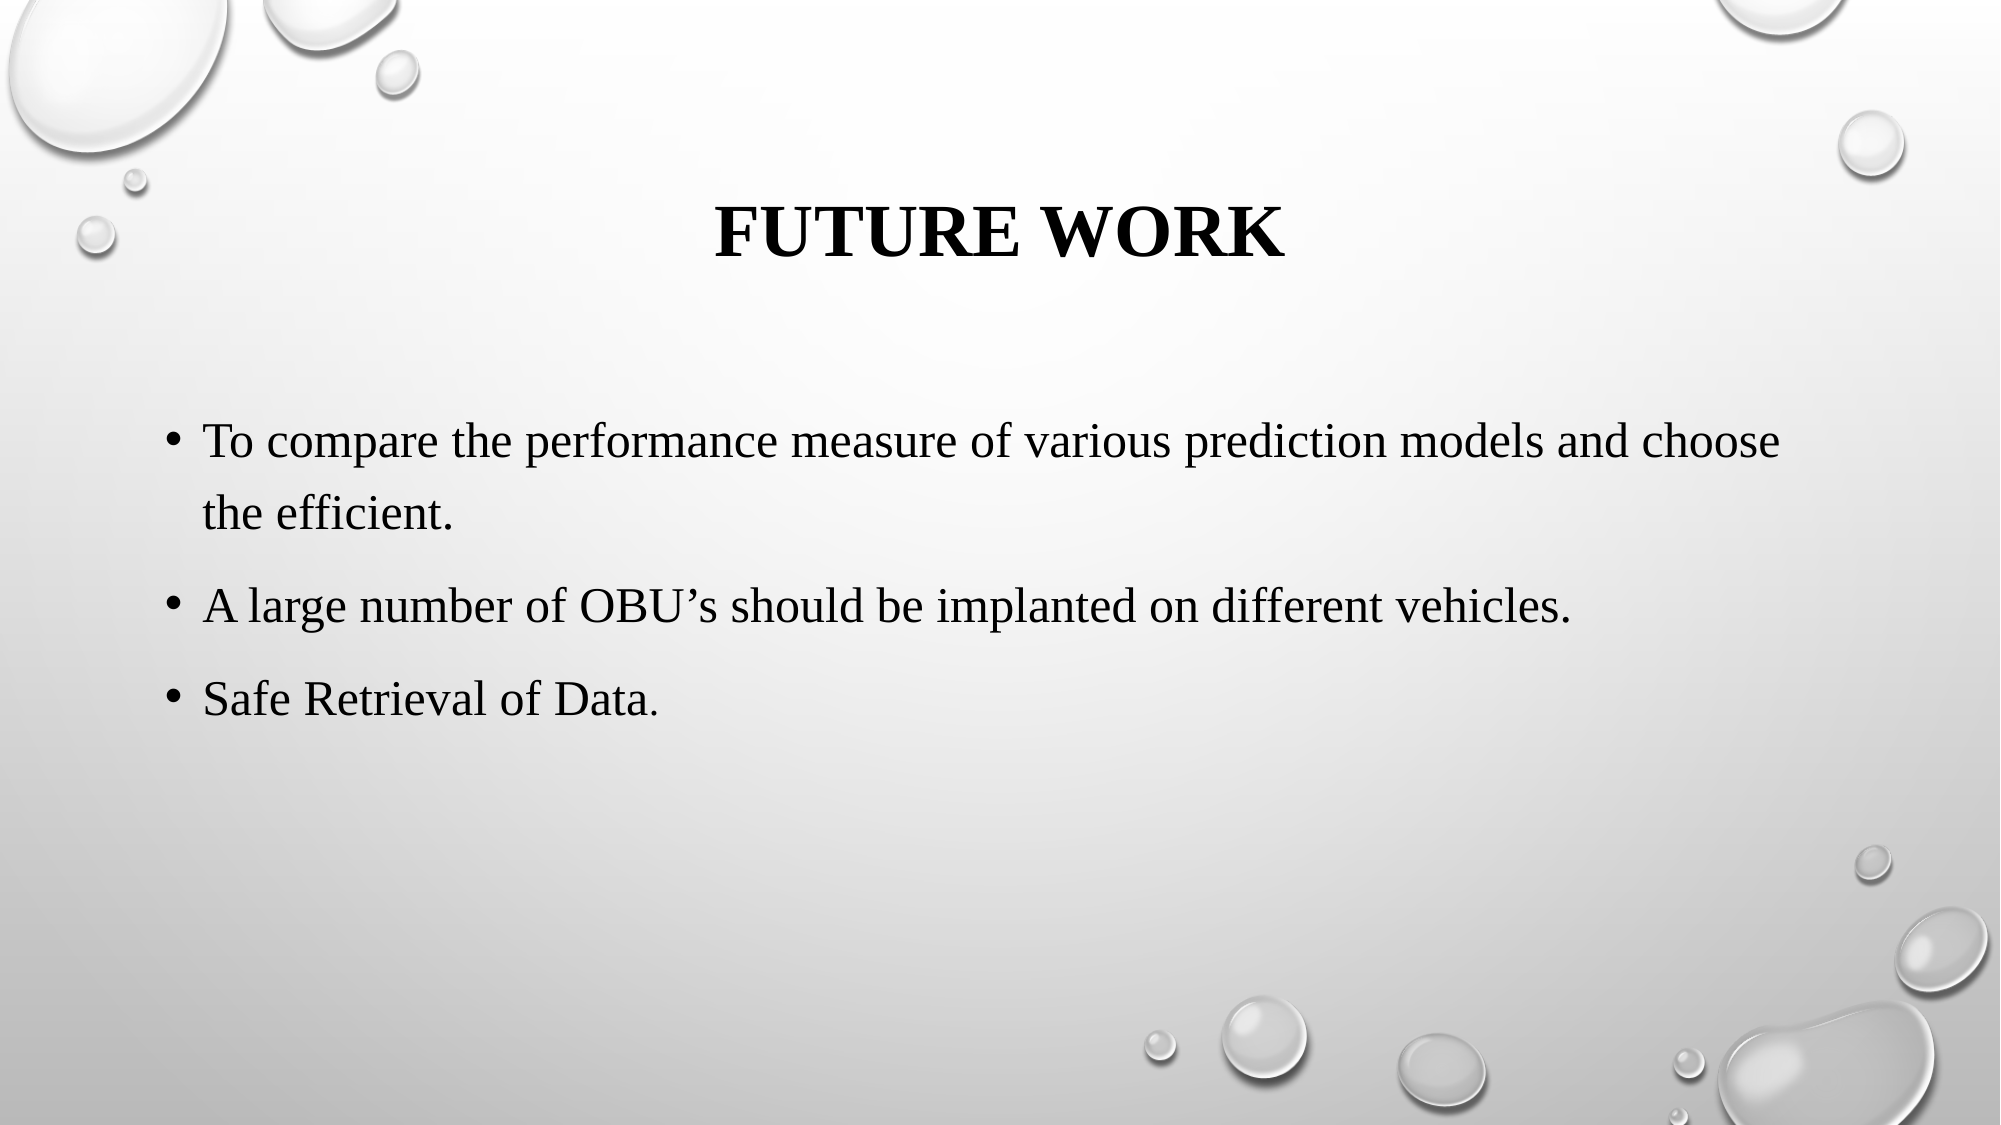

# Future work
To compare the performance measure of various prediction models and choose the efficient.
A large number of OBU’s should be implanted on different vehicles.
Safe Retrieval of Data.